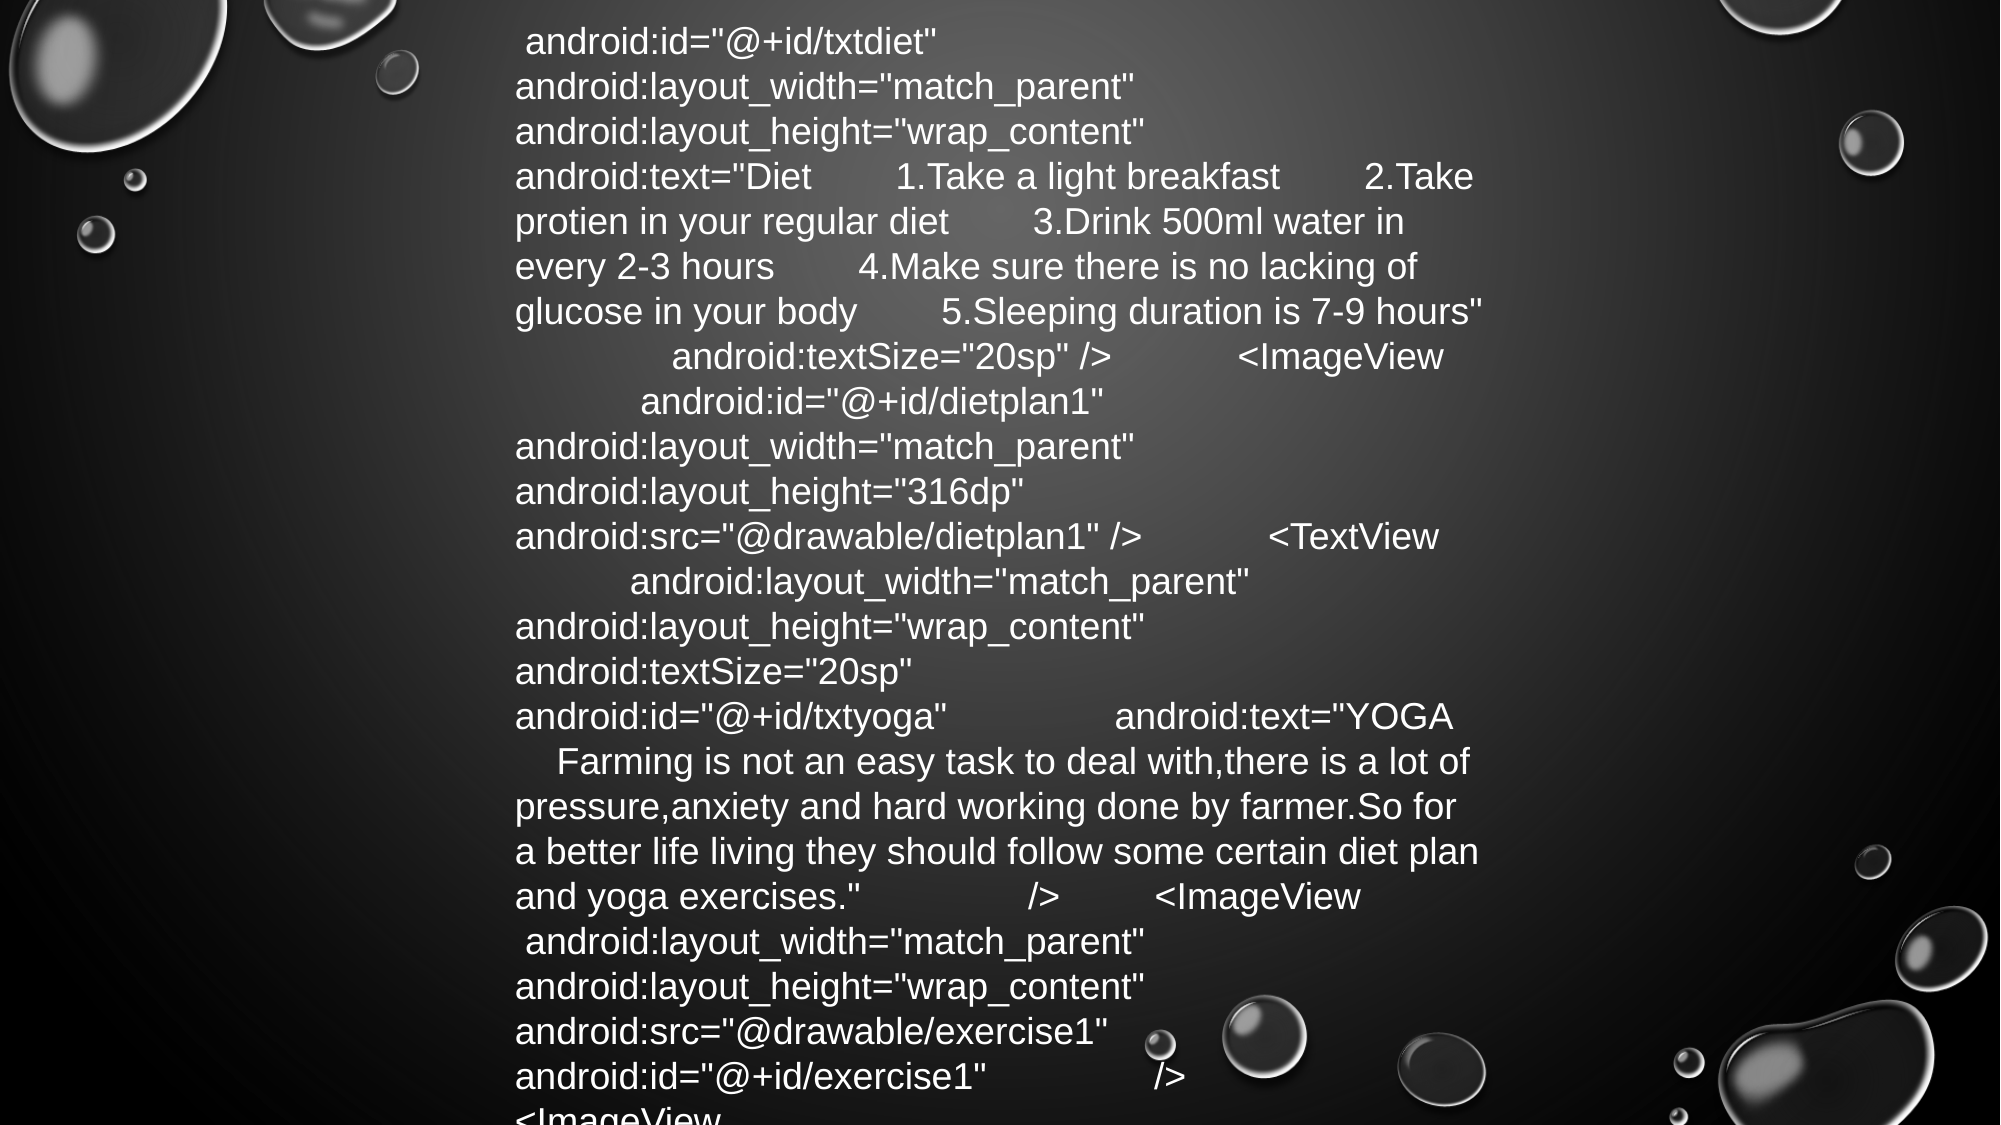

android:id="@+id/txtdiet"                android:layout_width="match_parent"                android:layout_height="wrap_content"                android:text="Diet        1.Take a light breakfast        2.Take protien in your regular diet        3.Drink 500ml water in every 2-3 hours        4.Make sure there is no lacking of glucose in your body        5.Sleeping duration is 7-9 hours"                android:textSize="20sp" />            <ImageView                android:id="@+id/dietplan1"                android:layout_width="match_parent"                android:layout_height="316dp"                android:src="@drawable/dietplan1" />            <TextView                android:layout_width="match_parent"                android:layout_height="wrap_content"                android:textSize="20sp"                android:id="@+id/txtyoga"                android:text="YOGA        Farming is not an easy task to deal with,there is a lot of pressure,anxiety and hard working done by farmer.So for a better life living they should follow some certain diet plan and yoga exercises."                />         <ImageView             android:layout_width="match_parent"                android:layout_height="wrap_content"                android:src="@drawable/exercise1"                android:id="@+id/exercise1"                />            <ImageView